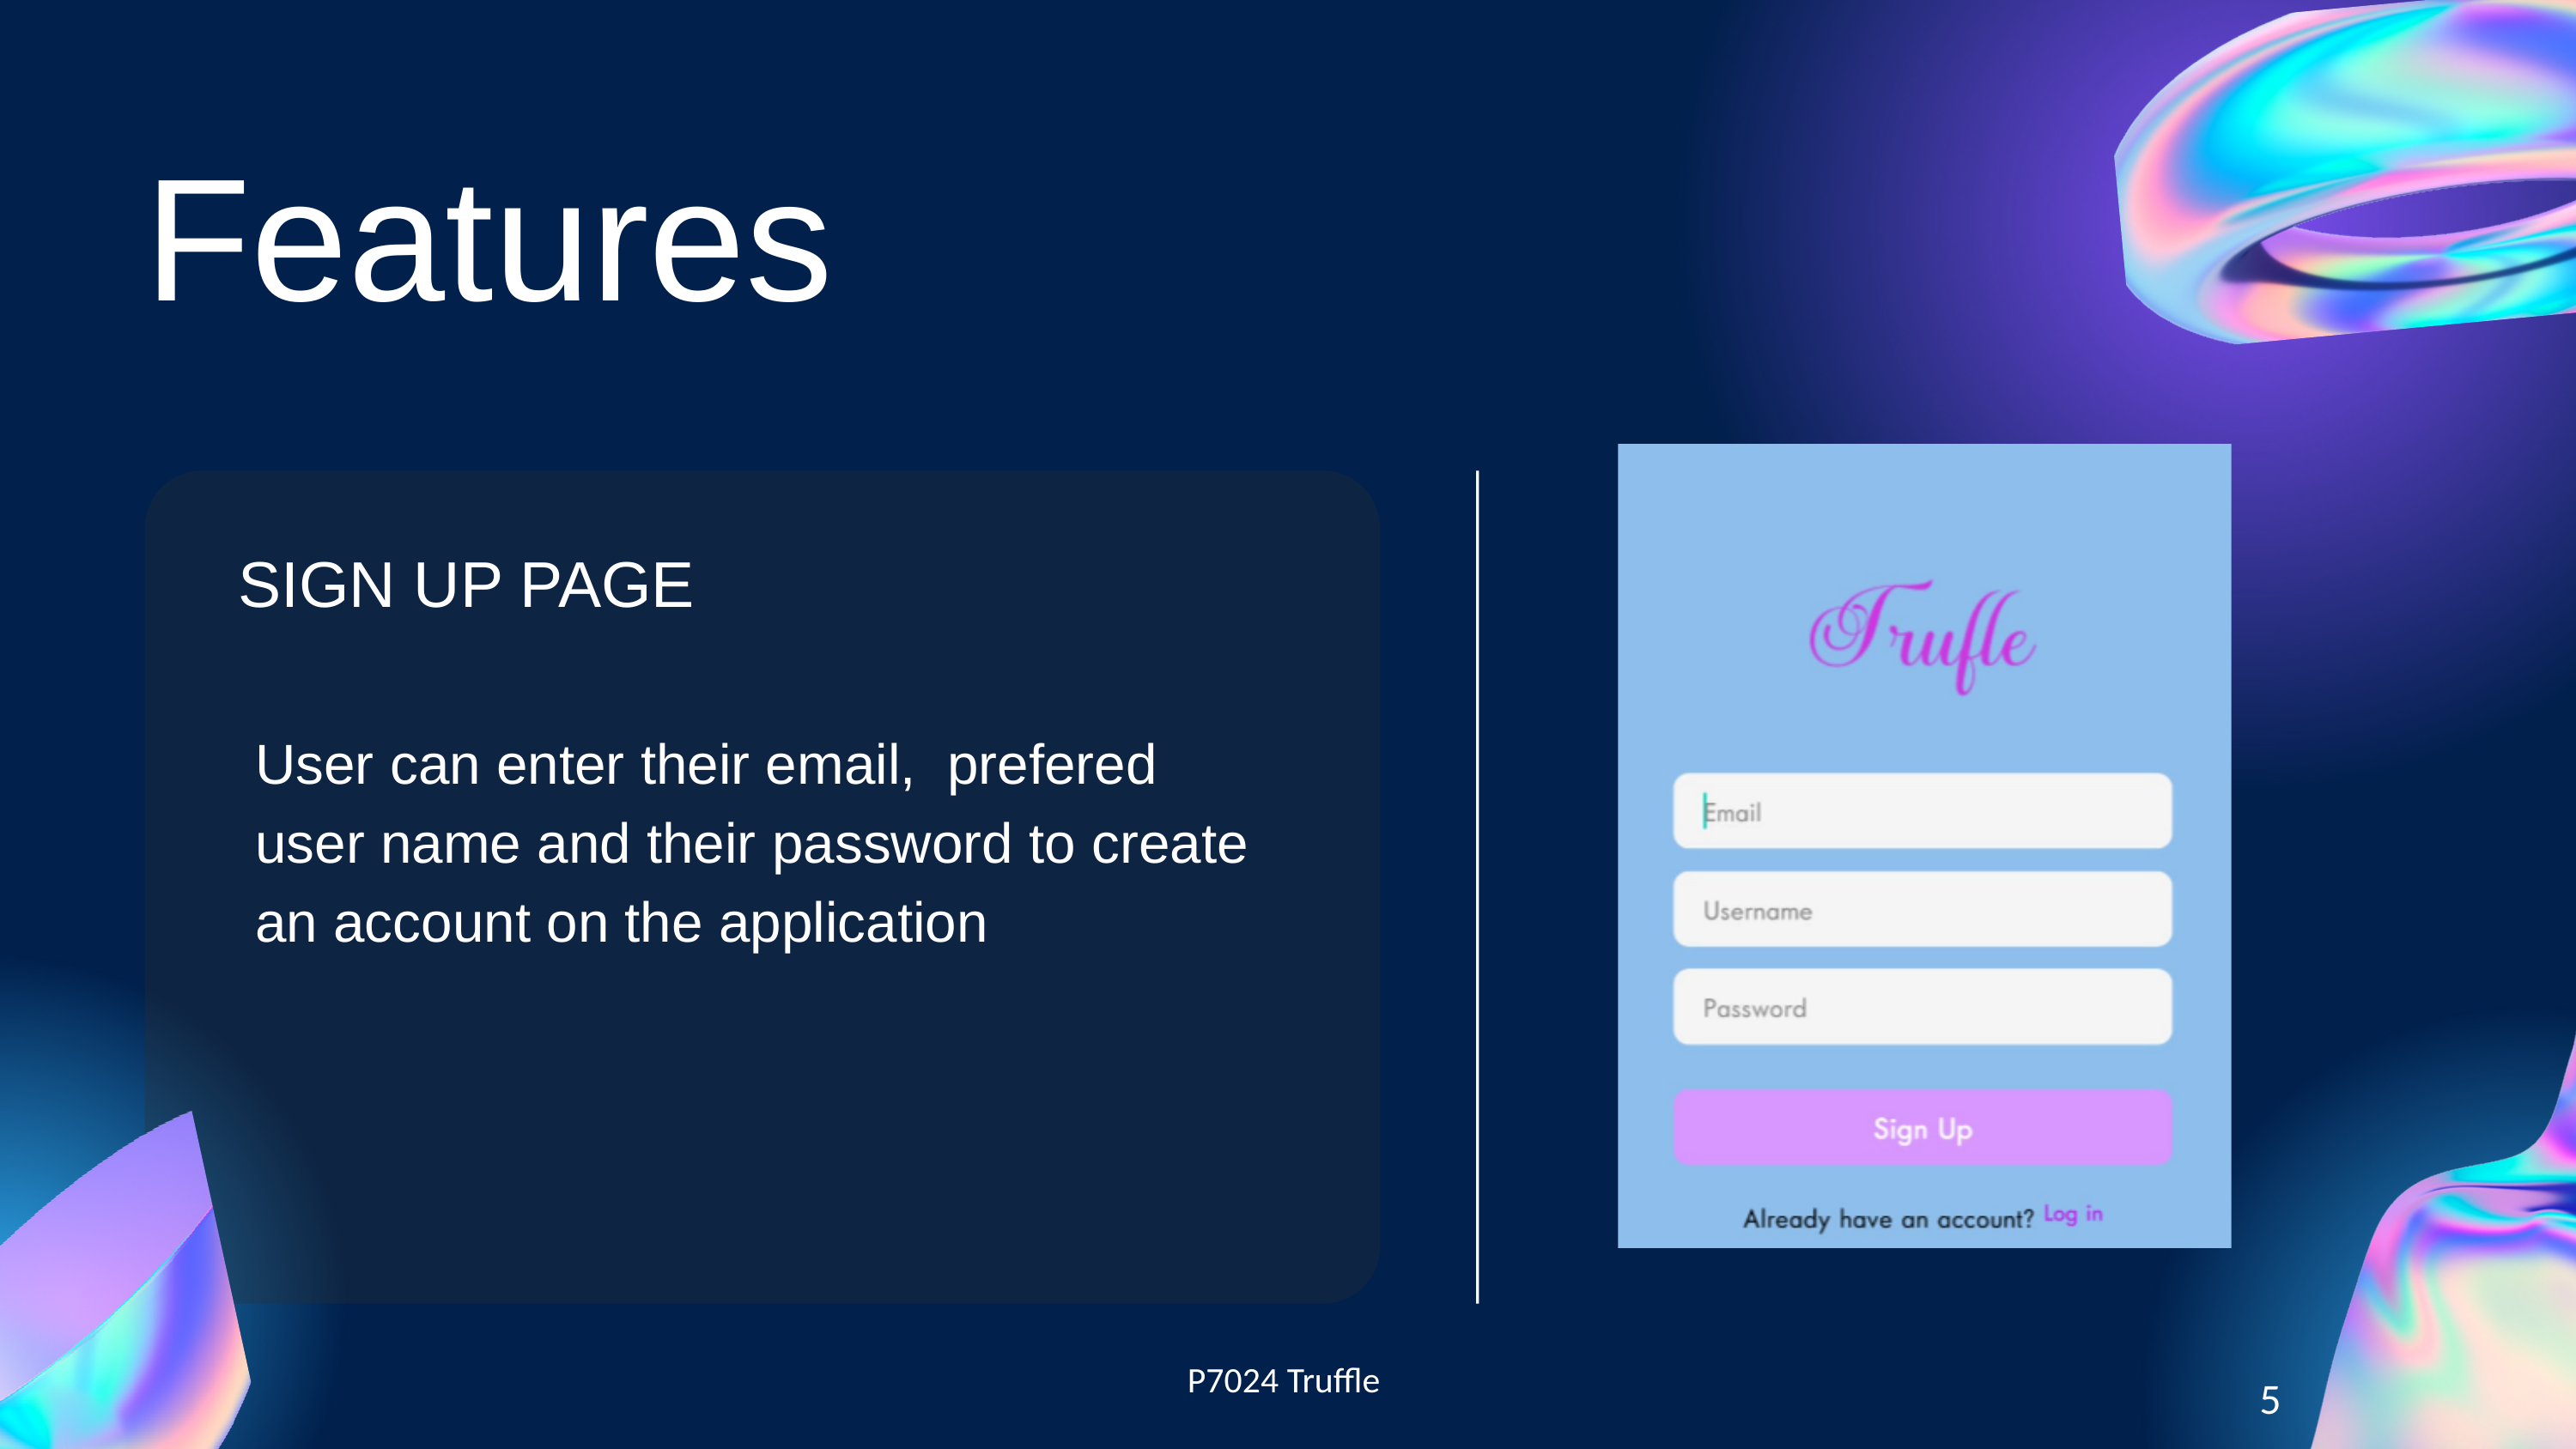

Features

SIGN UP PAGE
User can enter their email,  prefered user name and their password to create an account on the application

P7024 Truffle
5